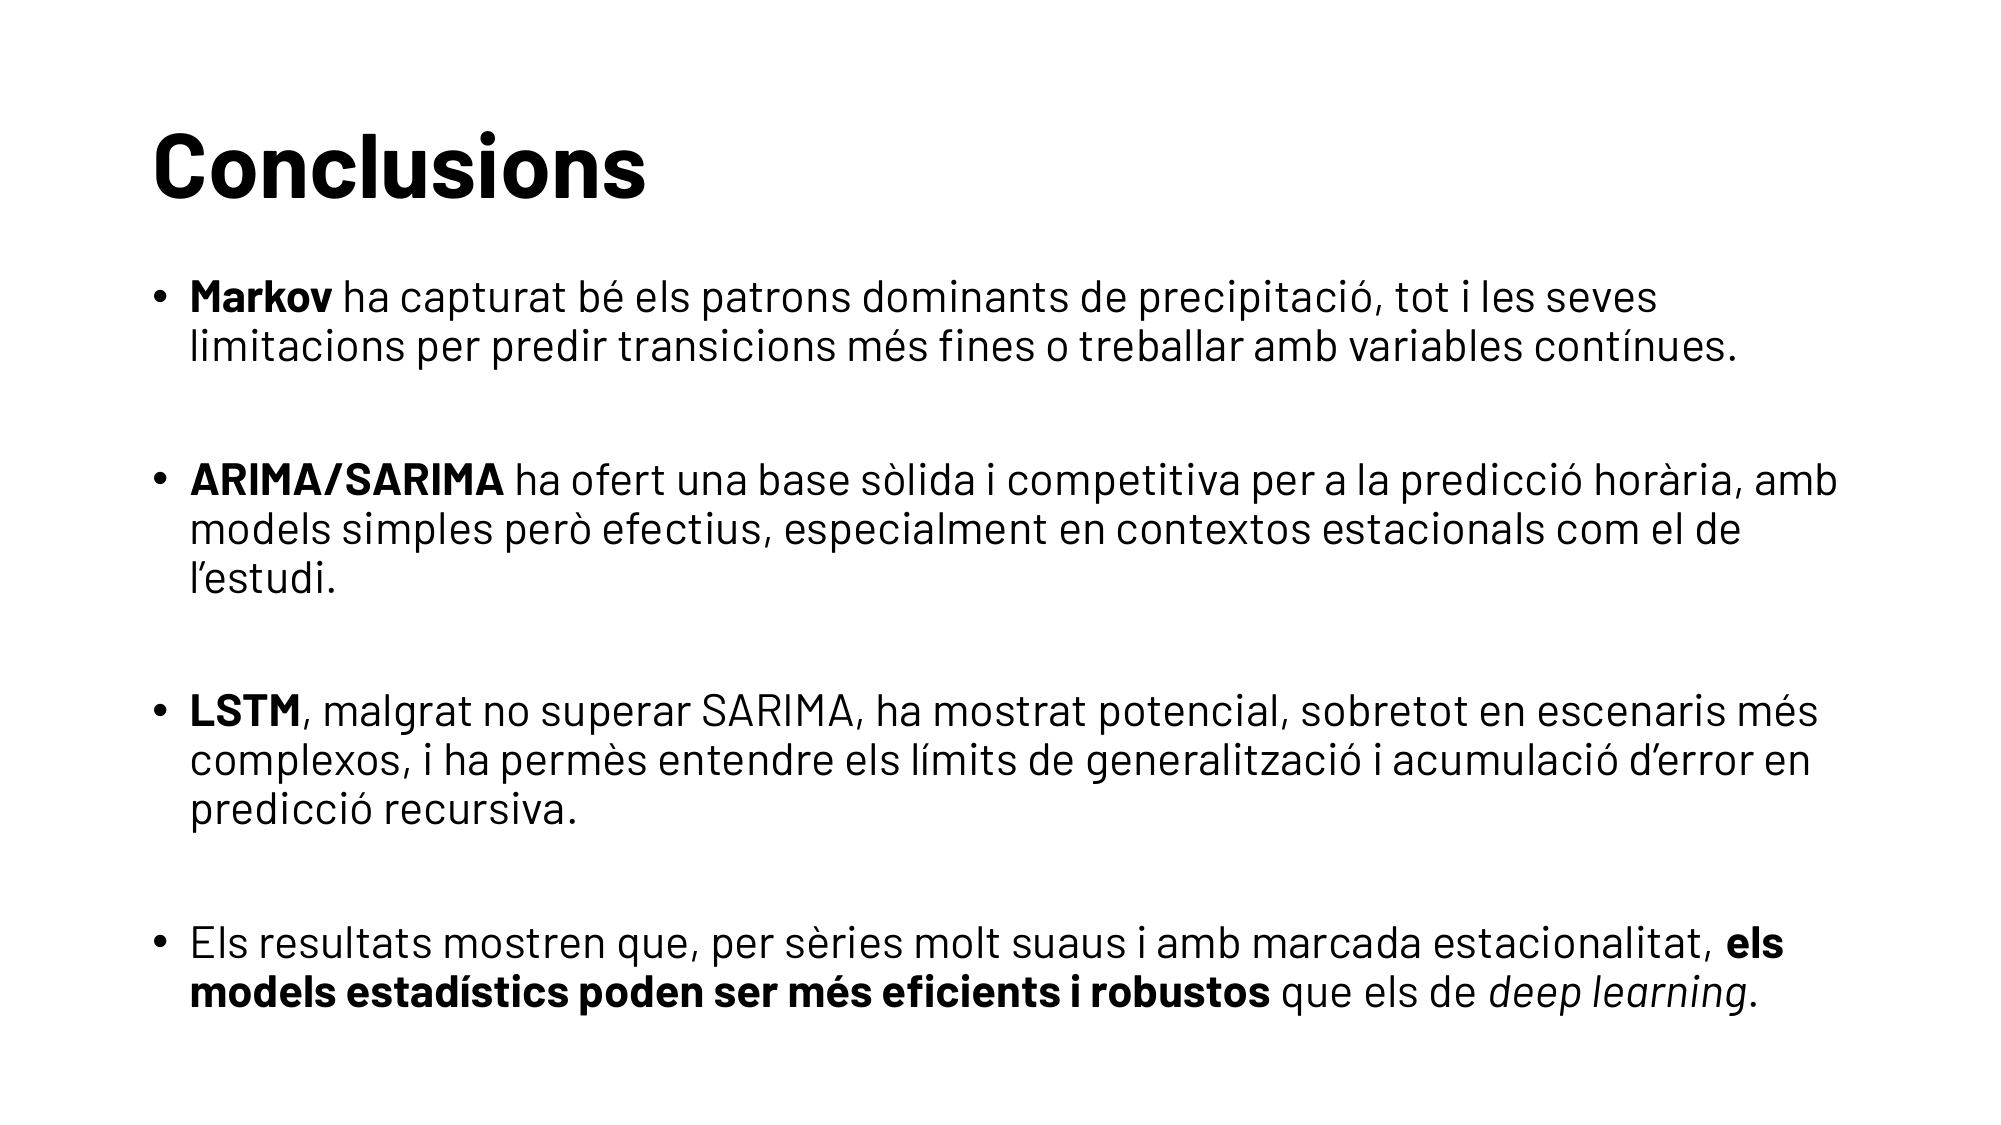

# Conclusions
Markov ha capturat bé els patrons dominants de precipitació, tot i les seves limitacions per predir transicions més fines o treballar amb variables contínues.

ARIMA/SARIMA ha ofert una base sòlida i competitiva per a la predicció horària, amb models simples però efectius, especialment en contextos estacionals com el de l’estudi.

LSTM, malgrat no superar SARIMA, ha mostrat potencial, sobretot en escenaris més complexos, i ha permès entendre els límits de generalització i acumulació d’error en predicció recursiva.

Els resultats mostren que, per sèries molt suaus i amb marcada estacionalitat, els models estadístics poden ser més eficients i robustos que els de deep learning.